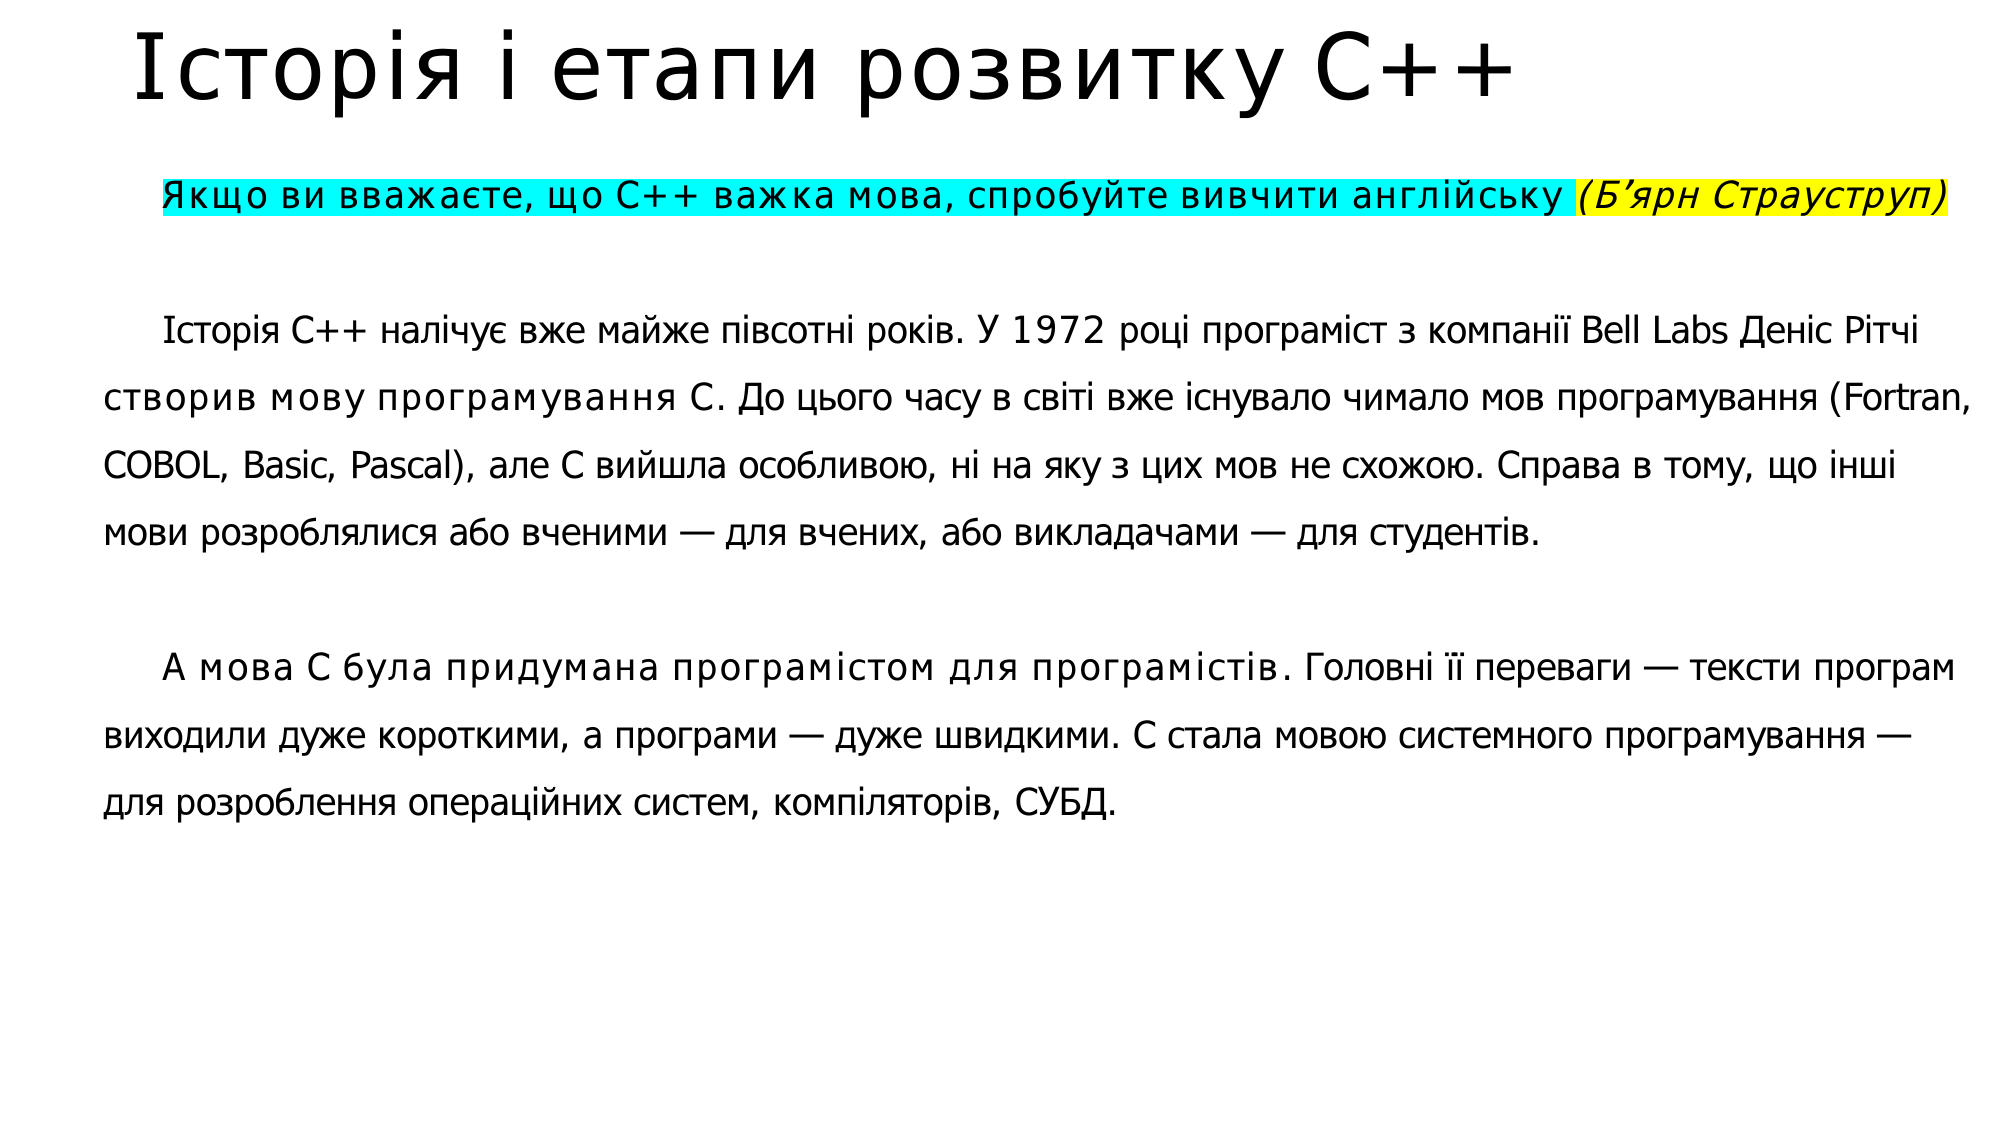

# Історія і етапи розвитку С++
Якщо ви вважаєте, що С++ важка мова, спробуйте вивчити англійську (Б’ярн Страуструп)

Історія С++ налічує вже майже півсотні років. У 1972 році програміст з компанії Bell Labs Деніс Рітчі створив мову програмування С. До цього часу в світі вже існувало чимало мов програмування (Fortran, COBOL, Basic, Pascal), але С вийшла особливою, ні на яку з цих мов не схожою. Справа в тому, що інші мови розроблялися або вченими — для вчених, або викладачами — для студентів.

А мова С була придумана програмістом для програмістів. Головні її переваги — тексти програм виходили дуже короткими, а програми — дуже швидкими. С стала мовою системного програмування — для розроблення операційних систем, компіляторів, СУБД.